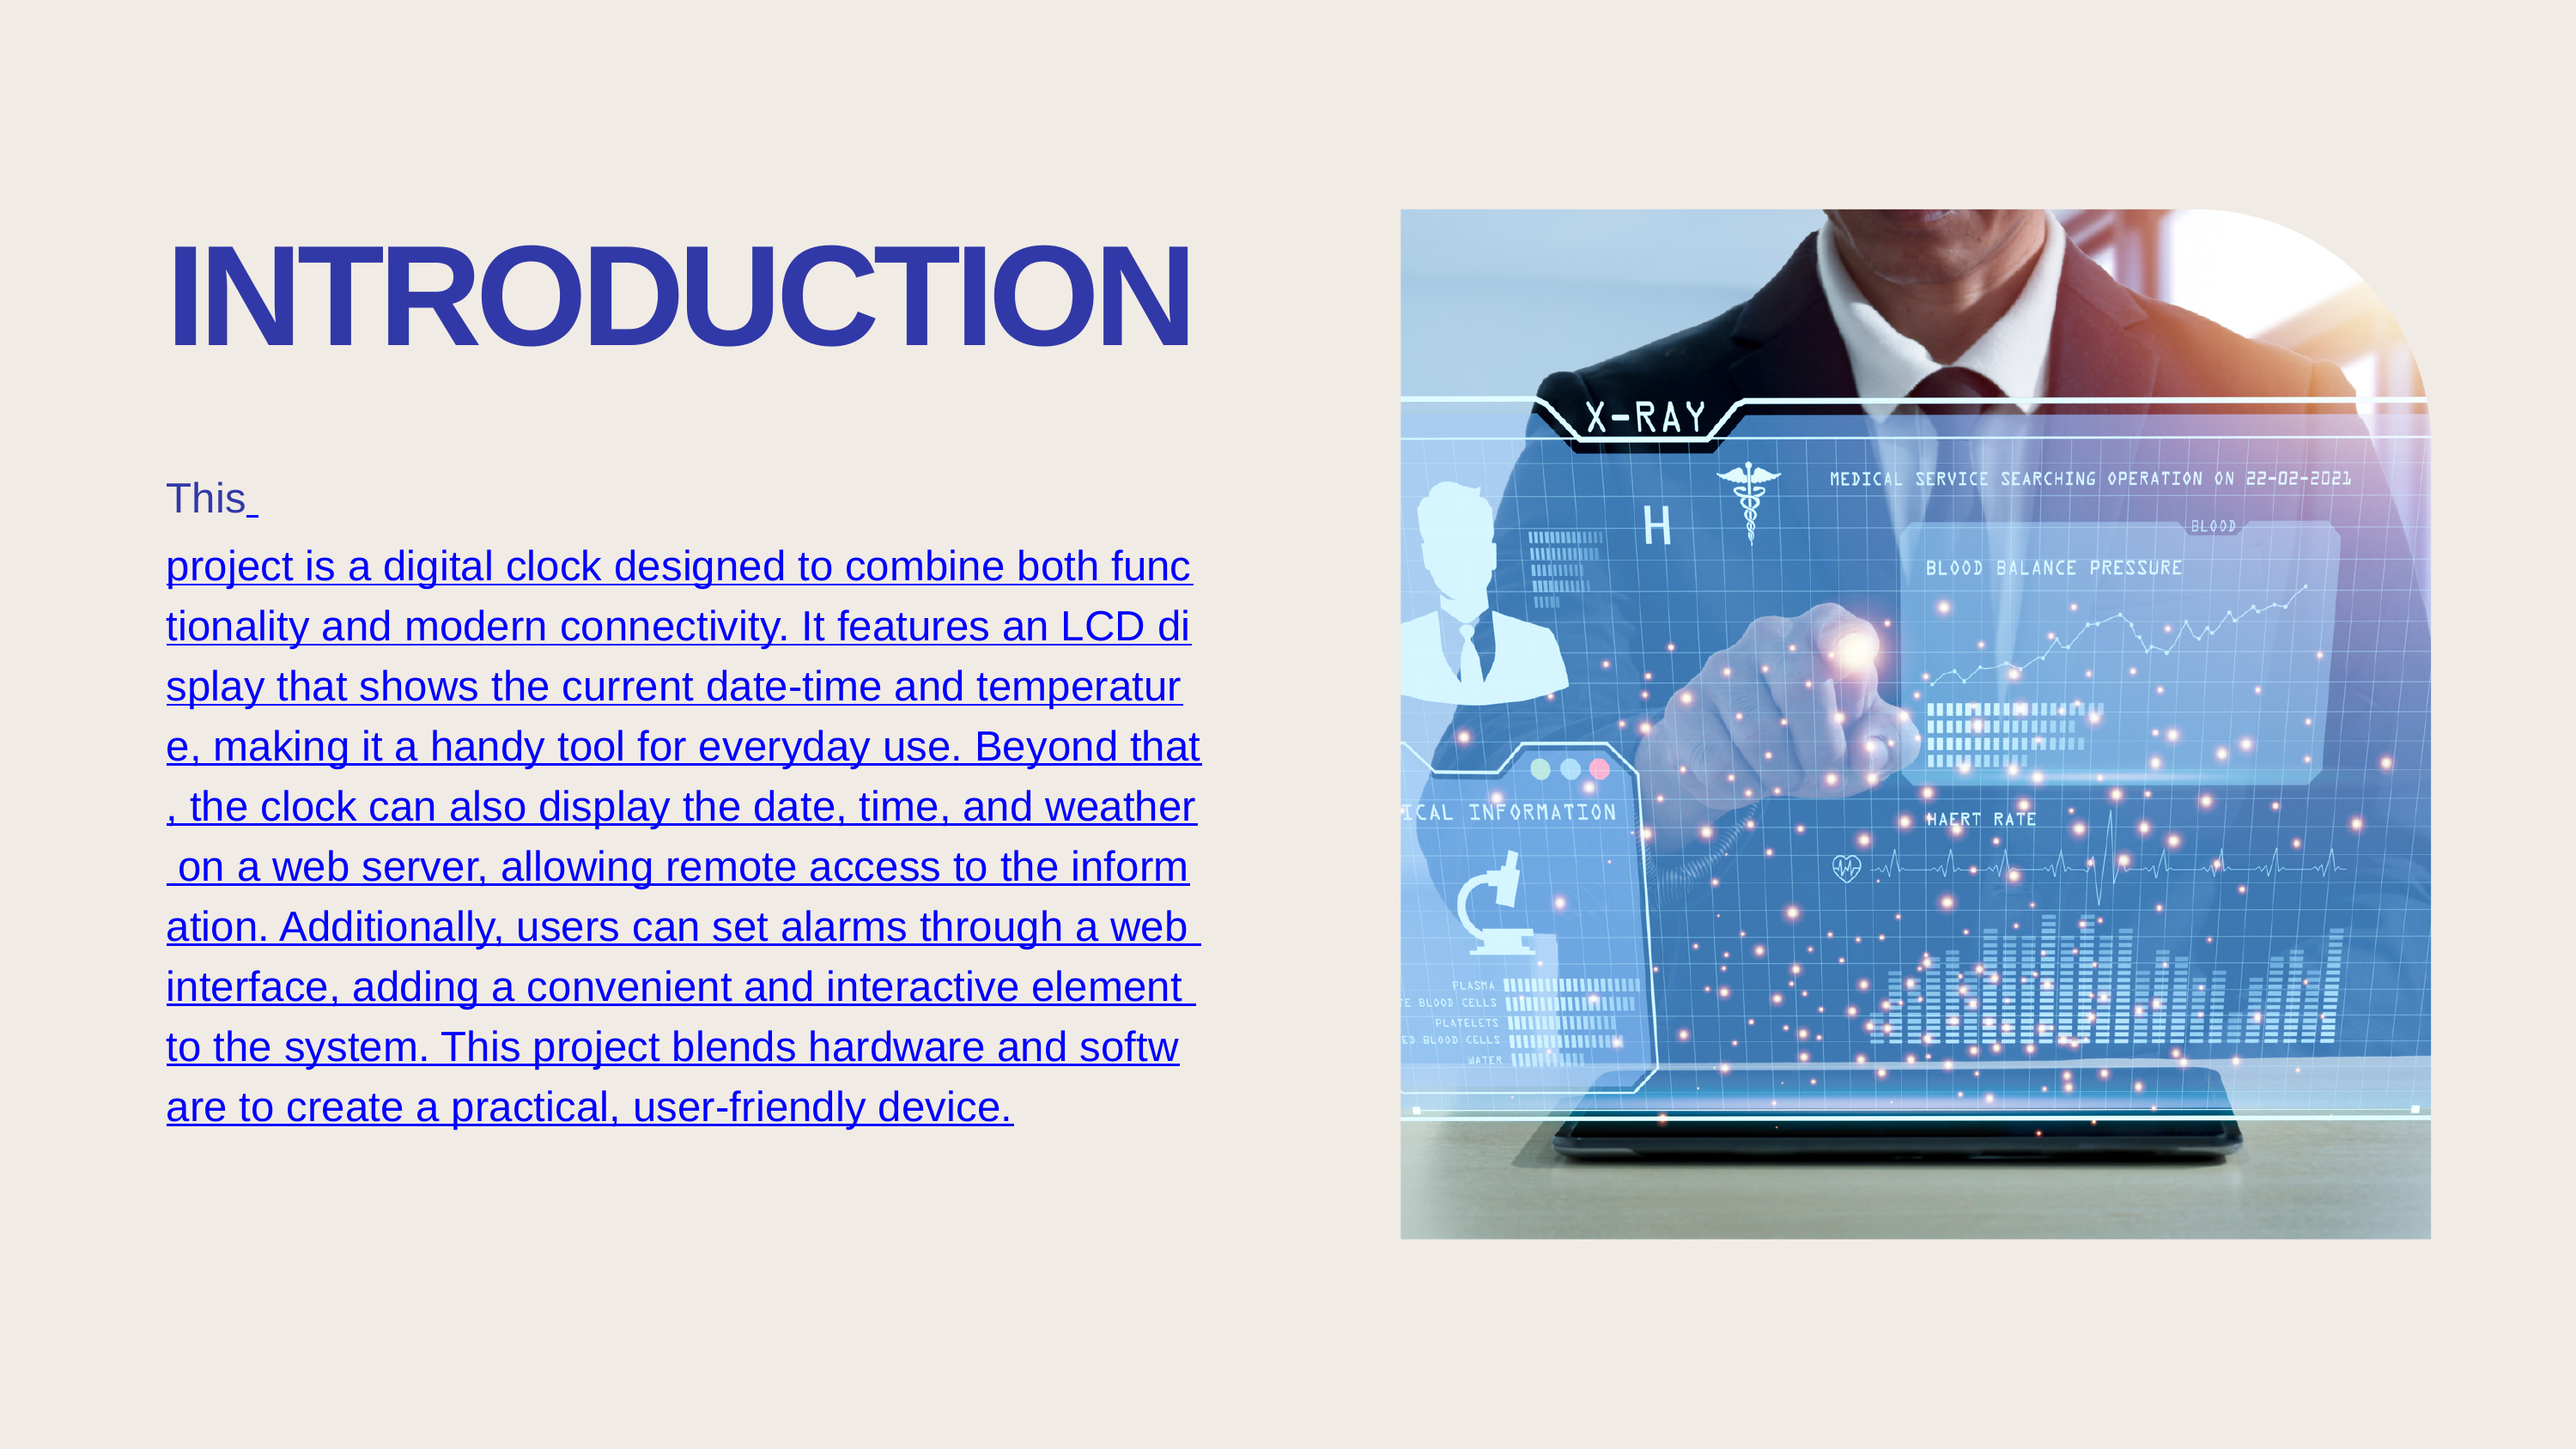

INTRODUCTION
This project is a digital clock designed to combine both functionality and modern connectivity. It features an LCD display that shows the current date-time and temperature, making it a handy tool for everyday use. Beyond that, the clock can also display the date, time, and weather on a web server, allowing remote access to the information. Additionally, users can set alarms through a web interface, adding a convenient and interactive element to the system. This project blends hardware and software to create a practical, user-friendly device.